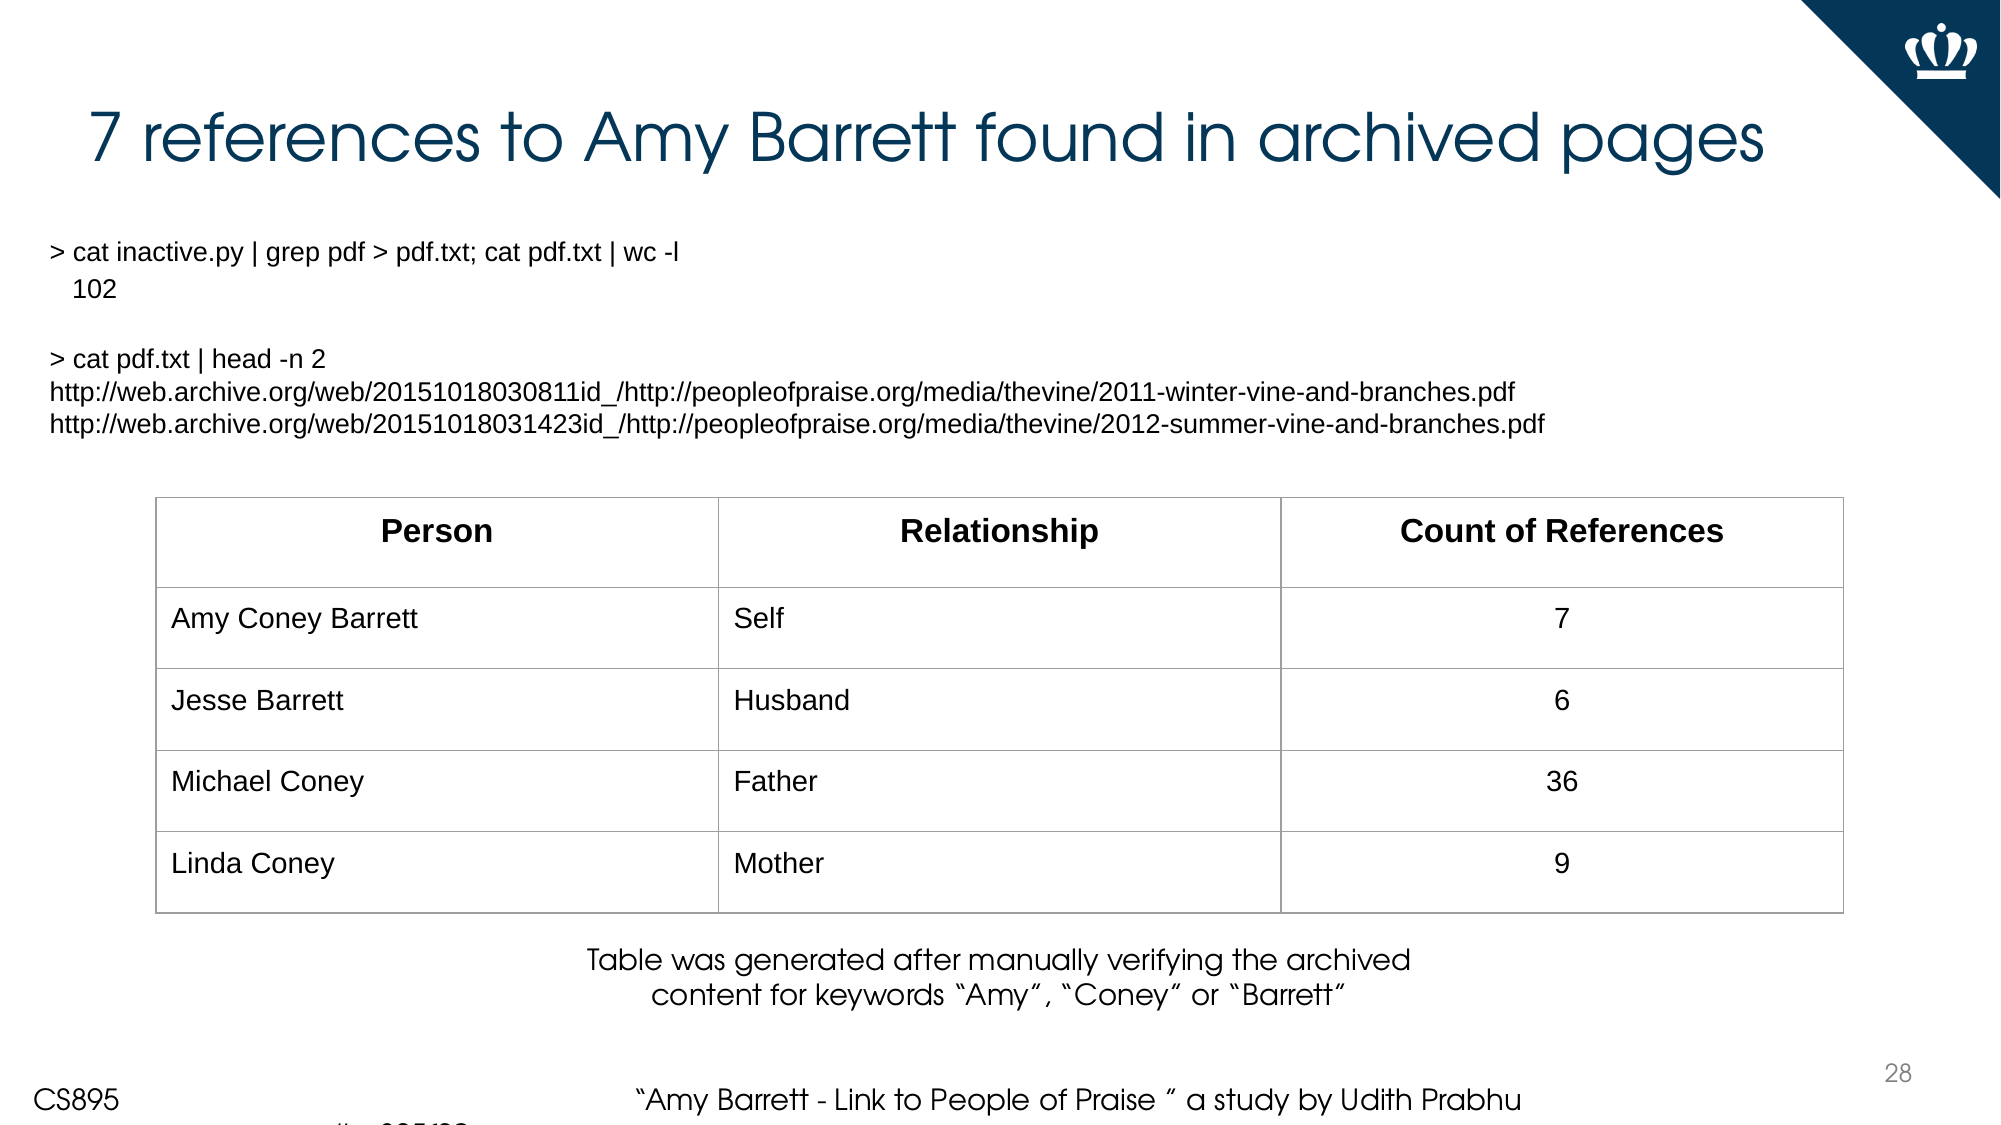

# 7 references to Amy Barrett found in archived pages
> cat inactive.py | grep pdf > pdf.txt; cat pdf.txt | wc -l
   102

> cat pdf.txt | head -n 2
http://web.archive.org/web/20151018030811id_/http://peopleofpraise.org/media/thevine/2011-winter-vine-and-branches.pdf
http://web.archive.org/web/20151018031423id_/http://peopleofpraise.org/media/thevine/2012-summer-vine-and-branches.pdf
| Person | Relationship | Count of References |
| --- | --- | --- |
| Amy Coney Barrett | Self | 7 |
| Jesse Barrett | Husband | 6 |
| Michael Coney | Father | 36 |
| Linda Coney | Mother | 9 |
Table was generated after manually verifying the archived content for keywords “Amy”, “Coney” or “Barrett”
28
CS895				“Amy Barrett - Link to People of Praise ” a study by Udith Prabhu				#cs895f20